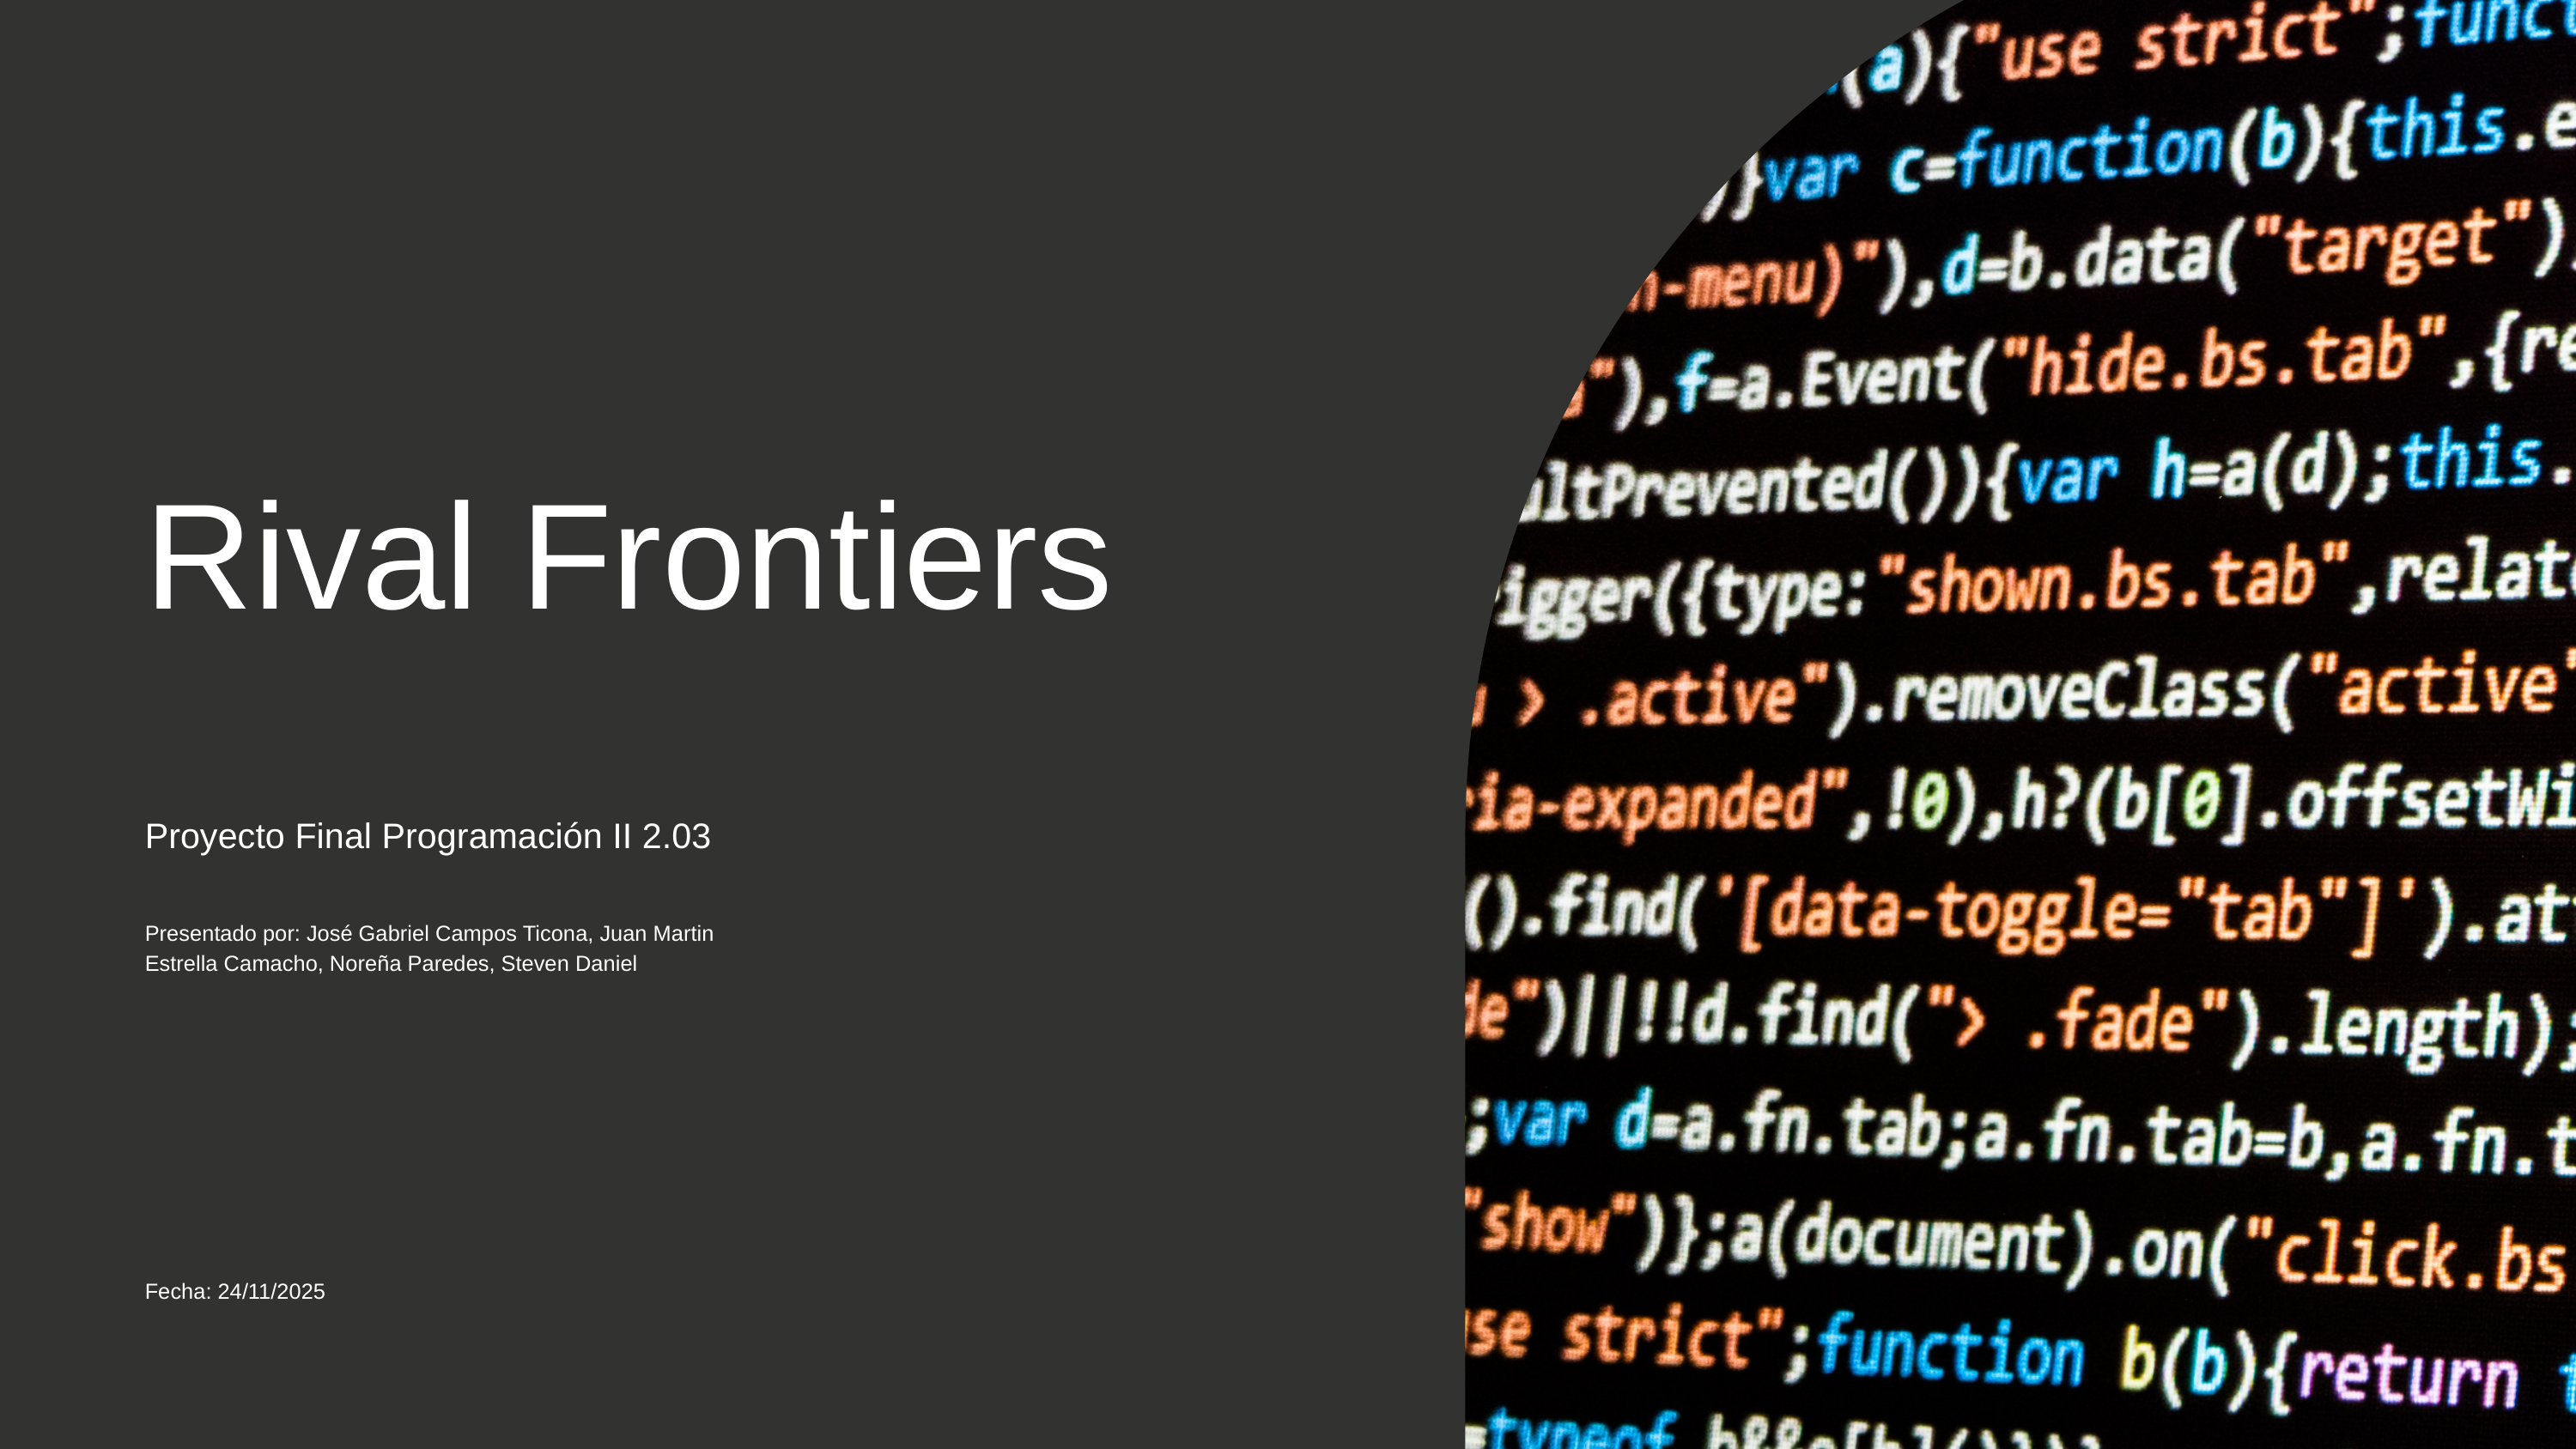

Rival Frontiers
Proyecto Final Programación II 2.03
Presentado por: José Gabriel Campos Ticona, Juan Martin Estrella Camacho, Noreña Paredes, Steven Daniel

Fecha: 24/11/2025